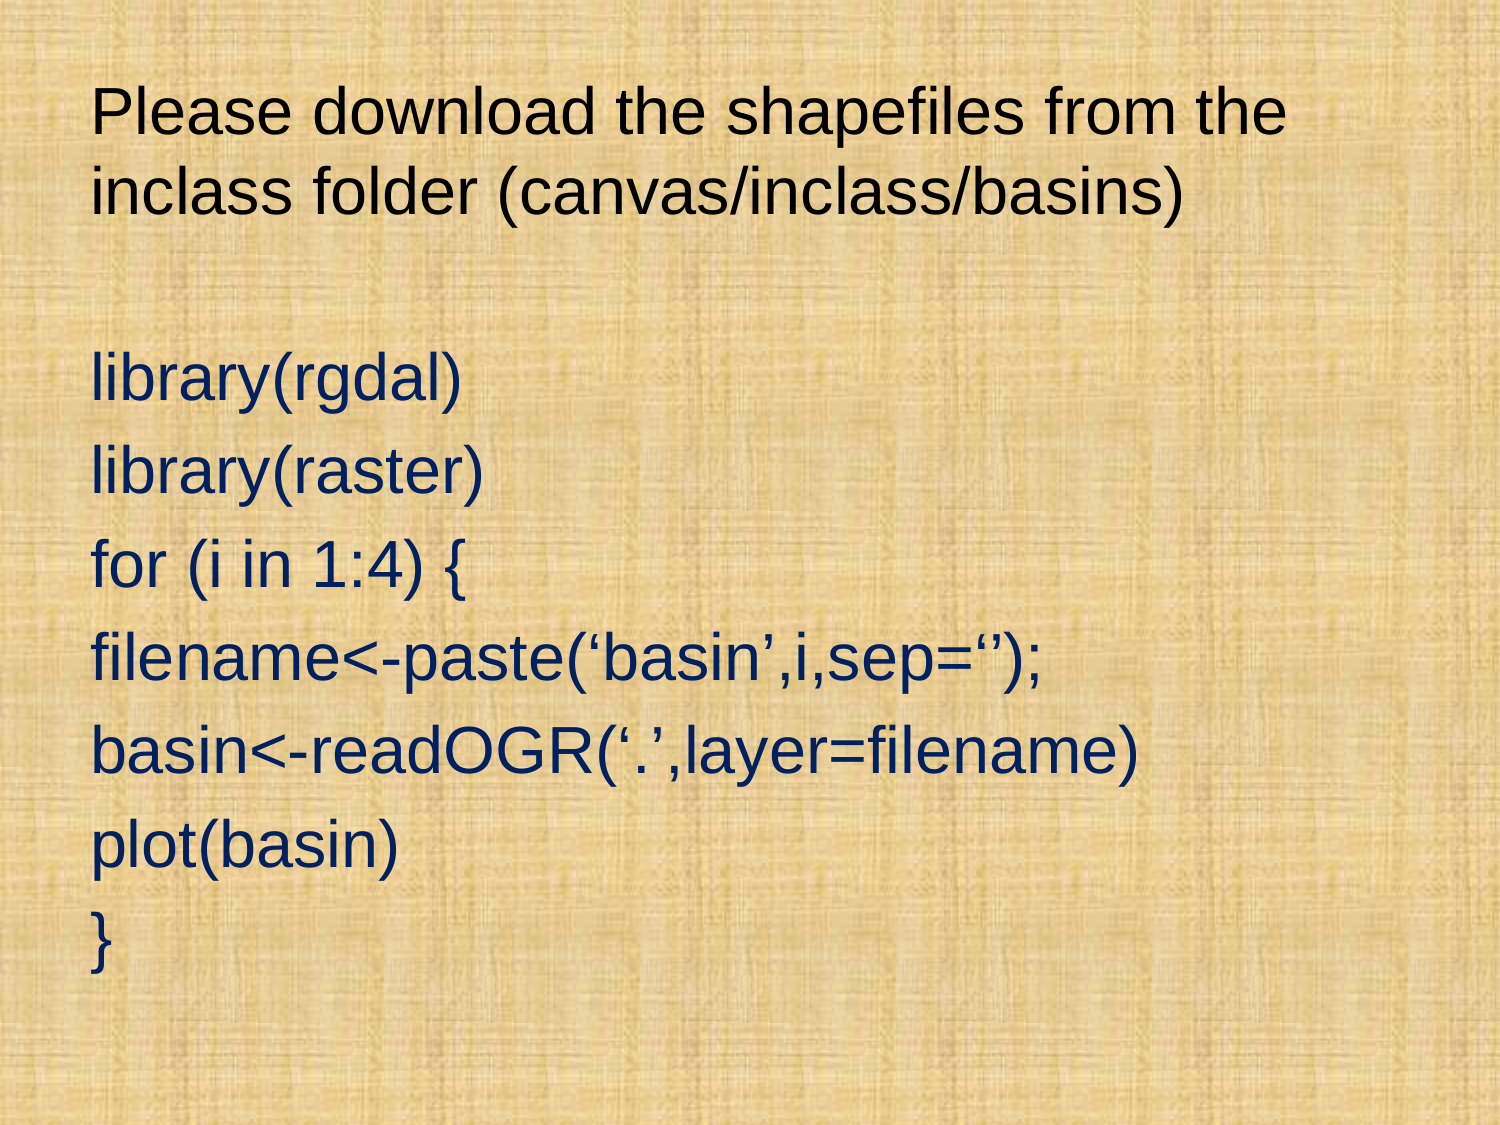

Please download the shapefiles from the inclass folder (canvas/inclass/basins)

library(rgdal)
library(raster)
for (i in 1:4) {
filename<-paste(‘basin’,i,sep=‘’);
basin<-readOGR(‘.’,layer=filename)
plot(basin)
}